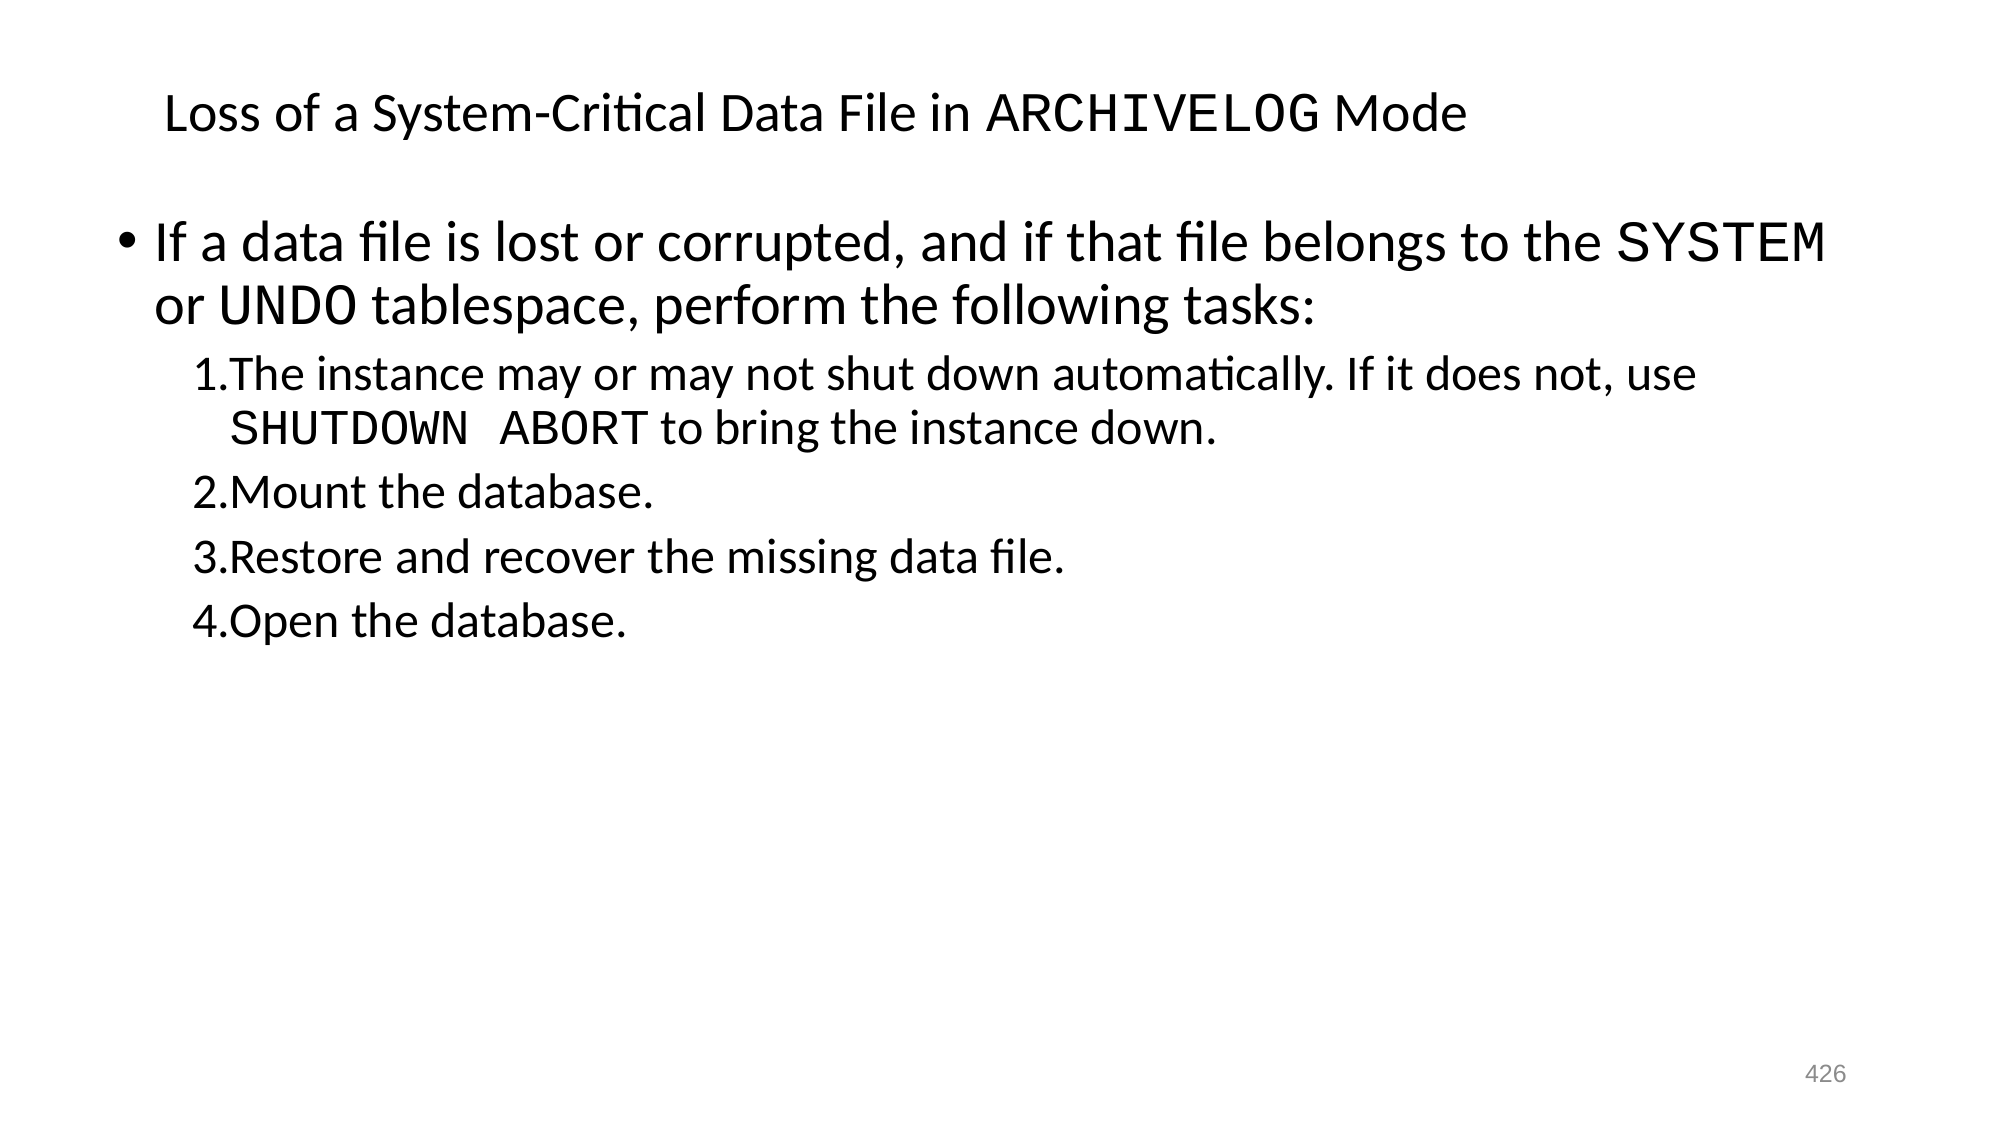

# Loss of a System-Critical Data File in ARCHIVELOG Mode
If a data file is lost or corrupted, and if that file belongs to the SYSTEM or UNDO tablespace, perform the following tasks:
The instance may or may not shut down automatically. If it does not, use SHUTDOWN ABORT to bring the instance down.
Mount the database.
Restore and recover the missing data file.
Open the database.
426